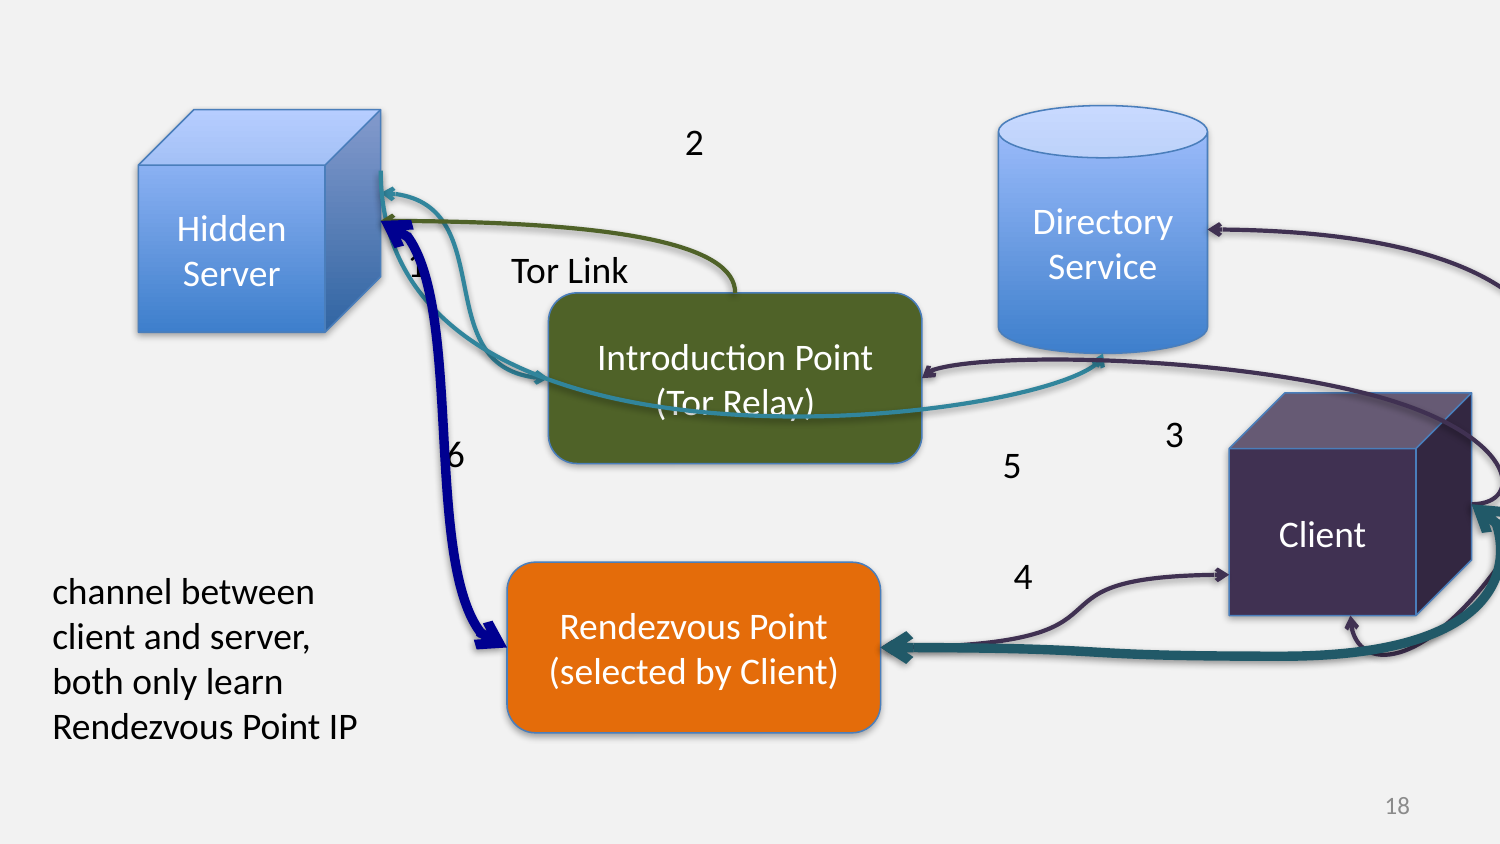

Directory Service
Hidden Server
2
1
Tor Link
Introduction Point (Tor Relay)
Client
3
6
5
4
channel between client and server,
both only learn Rendezvous Point IP
Rendezvous Point
(selected by Client)
18